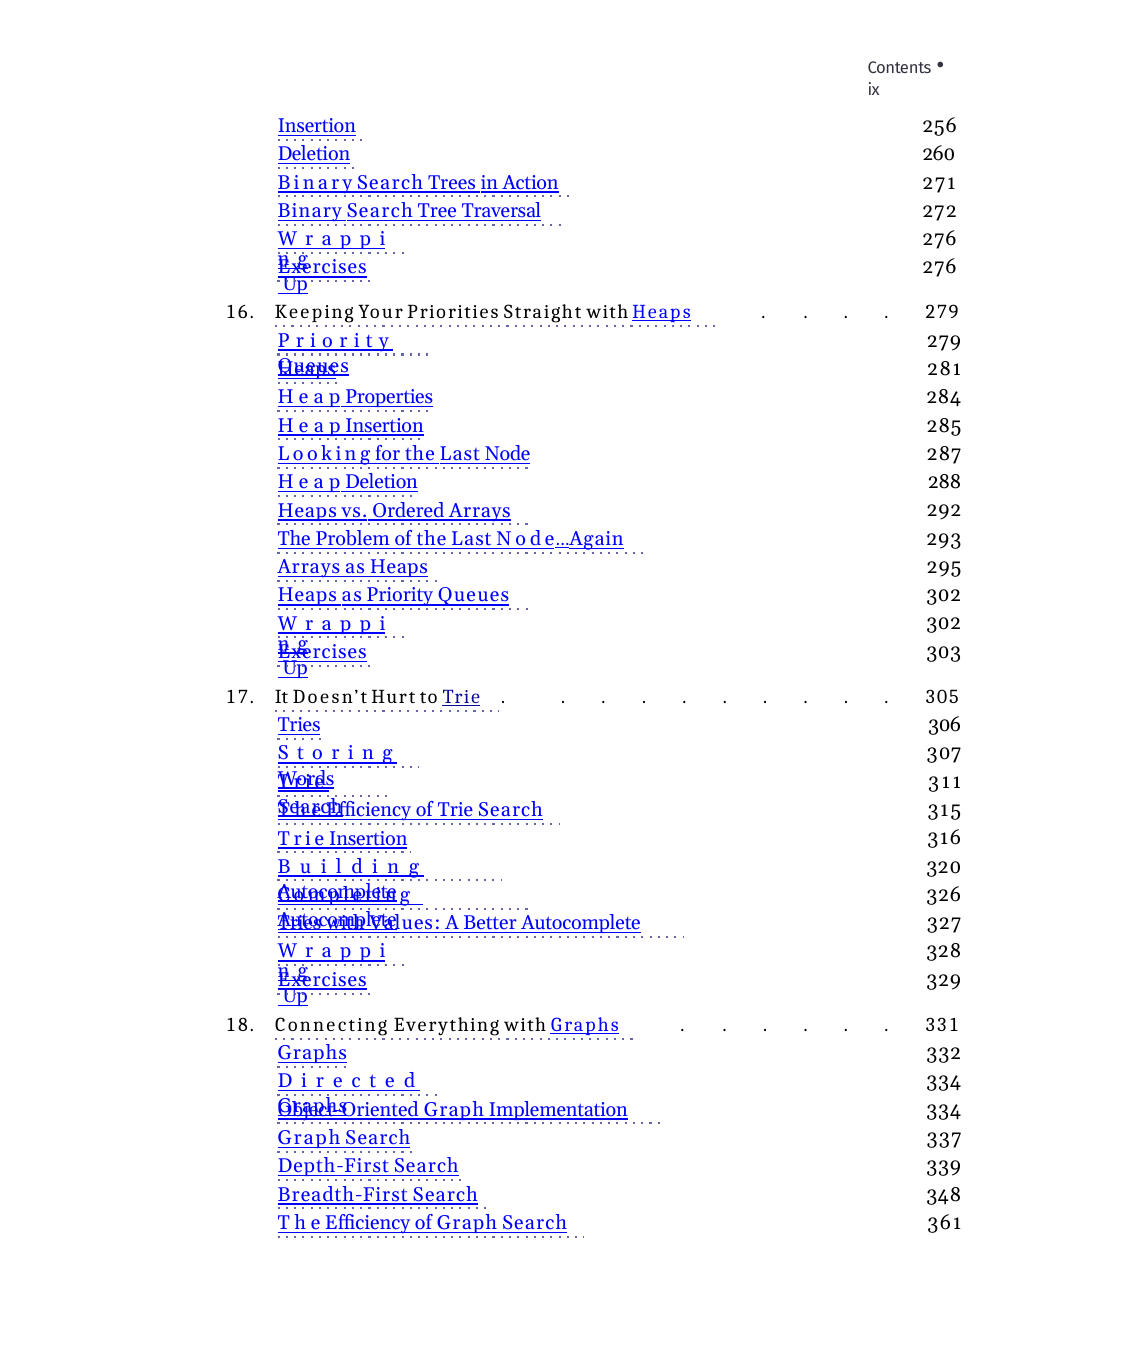

Contents • ix
256
260
271
272
276
276
Insertion
Deletion

Binary Search Trees in Action

Binary Search Tree Traversal

Wrapping Up

Exercises

.	.	.	.	279
279
281
284
285
287
288
292
293
295
302
302
303
16.  Keeping Your Priorities Straight with Heaps
Priority Queues

Heaps

Heap Properties

Heap Insertion

Looking for the Last Node

Heap Deletion

Heaps vs. Ordered Arrays

The Problem of the Last Node…Again

Arrays as Heaps

Heaps as Priority Queues

Wrapping Up

Exercises

17.  It Doesn’t Hurt to Trie  .	.	.	.	.	.	.	.	.	.	305
306
307
311
315
316
320
326
327
328
329
Tries

Storing Words

Trie Search

The Efficiency of Trie Search

Trie Insertion

Building Autocomplete

Completing  Autocomplete

Tries with Values: A Better Autocomplete

Wrapping Up

Exercises

.	.	.	.	.	.	331
332
334
334
337
339
348
361
18.  Connecting Everything with Graphs
Graphs

Directed Graphs

Object-Oriented Graph Implementation

Graph Search

Depth-First Search

Breadth-First Search

The Efficiency of Graph Search